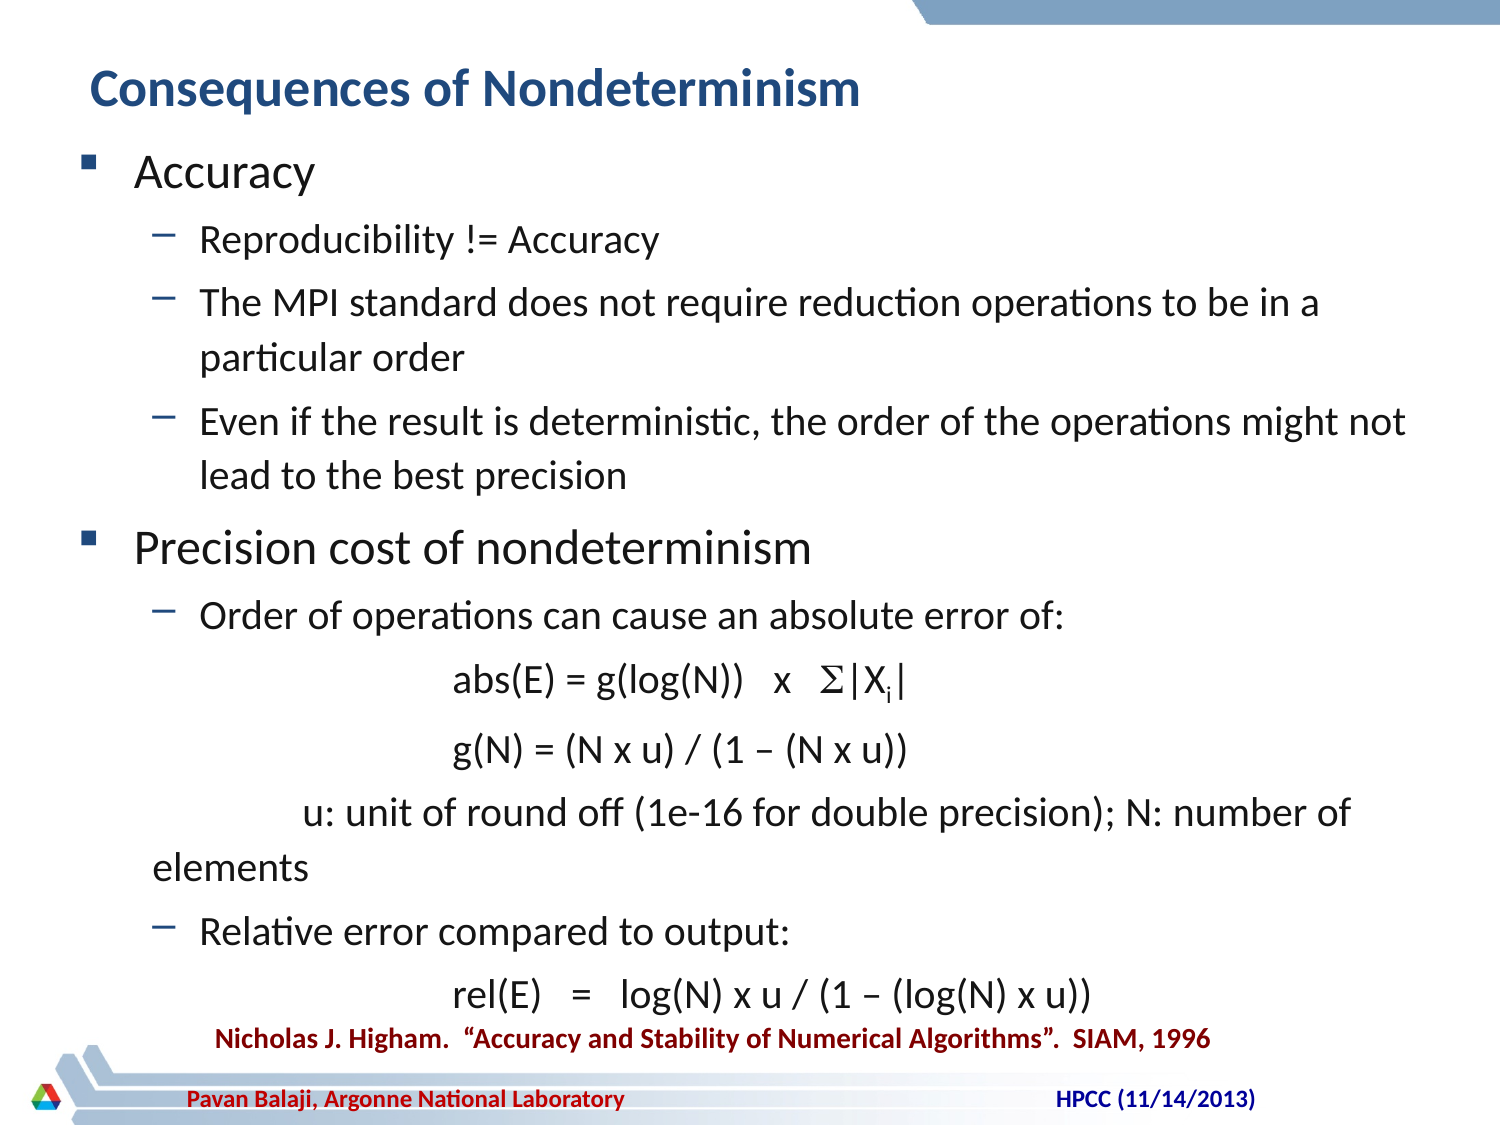

# Consequences of Nondeterminism
Accuracy
Reproducibility != Accuracy
The MPI standard does not require reduction operations to be in a particular order
Even if the result is deterministic, the order of the operations might not lead to the best precision
Precision cost of nondeterminism
Order of operations can cause an absolute error of:
		abs(E) = g(log(N))   x   Σ|Xi|
		g(N) = (N x u) / (1 – (N x u))
	u: unit of round off (1e-16 for double precision); N: number of elements
Relative error compared to output:
		rel(E)   =   log(N) x u / (1 – (log(N) x u))
Nicholas J. Higham.  “Accuracy and Stability of Numerical Algorithms”.  SIAM, 1996
HPCC (11/14/2013)